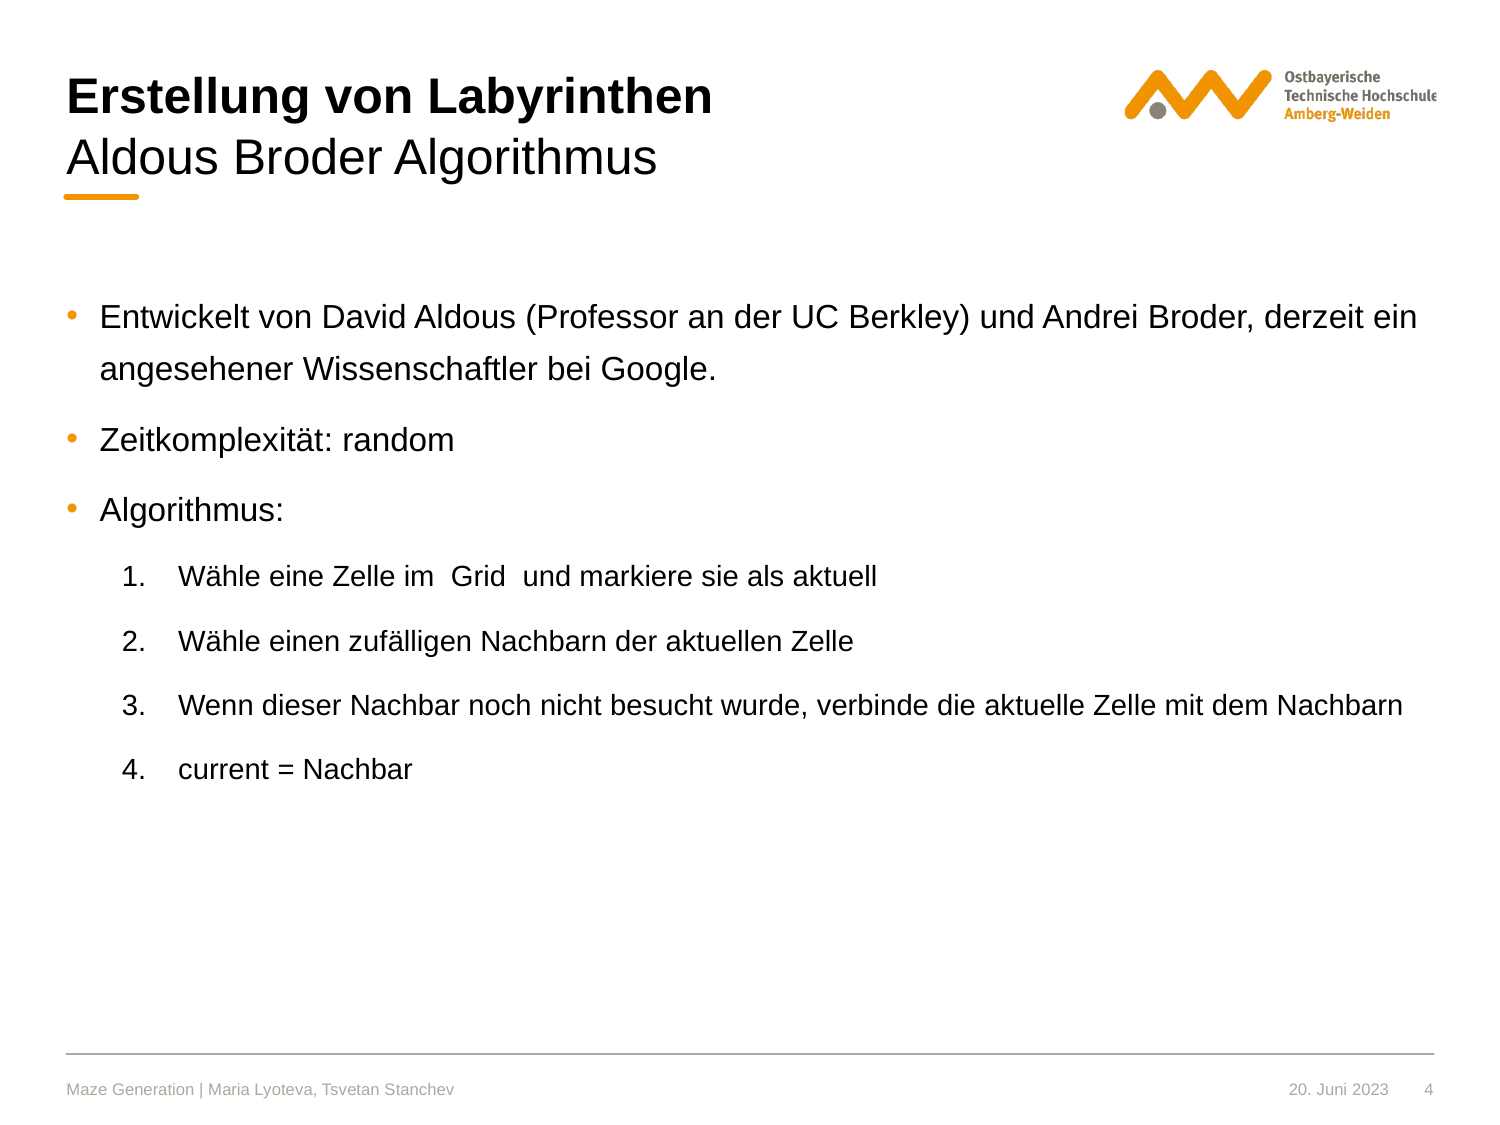

# Erstellung von Labyrinthen
Aldous Broder Algorithmus
Entwickelt von David Aldous (Professor an der UC Berkley) und Andrei Broder, derzeit ein angesehener Wissenschaftler bei Google.
Zeitkomplexität: random
Algorithmus:
Wähle eine Zelle im  Grid  und markiere sie als aktuell
Wähle einen zufälligen Nachbarn der aktuellen Zelle
Wenn dieser Nachbar noch nicht besucht wurde, verbinde die aktuelle Zelle mit dem Nachbarn
current = Nachbar

Maze Generation | Maria Lyoteva, Tsvetan Stanchev
20. Juni 2023
4